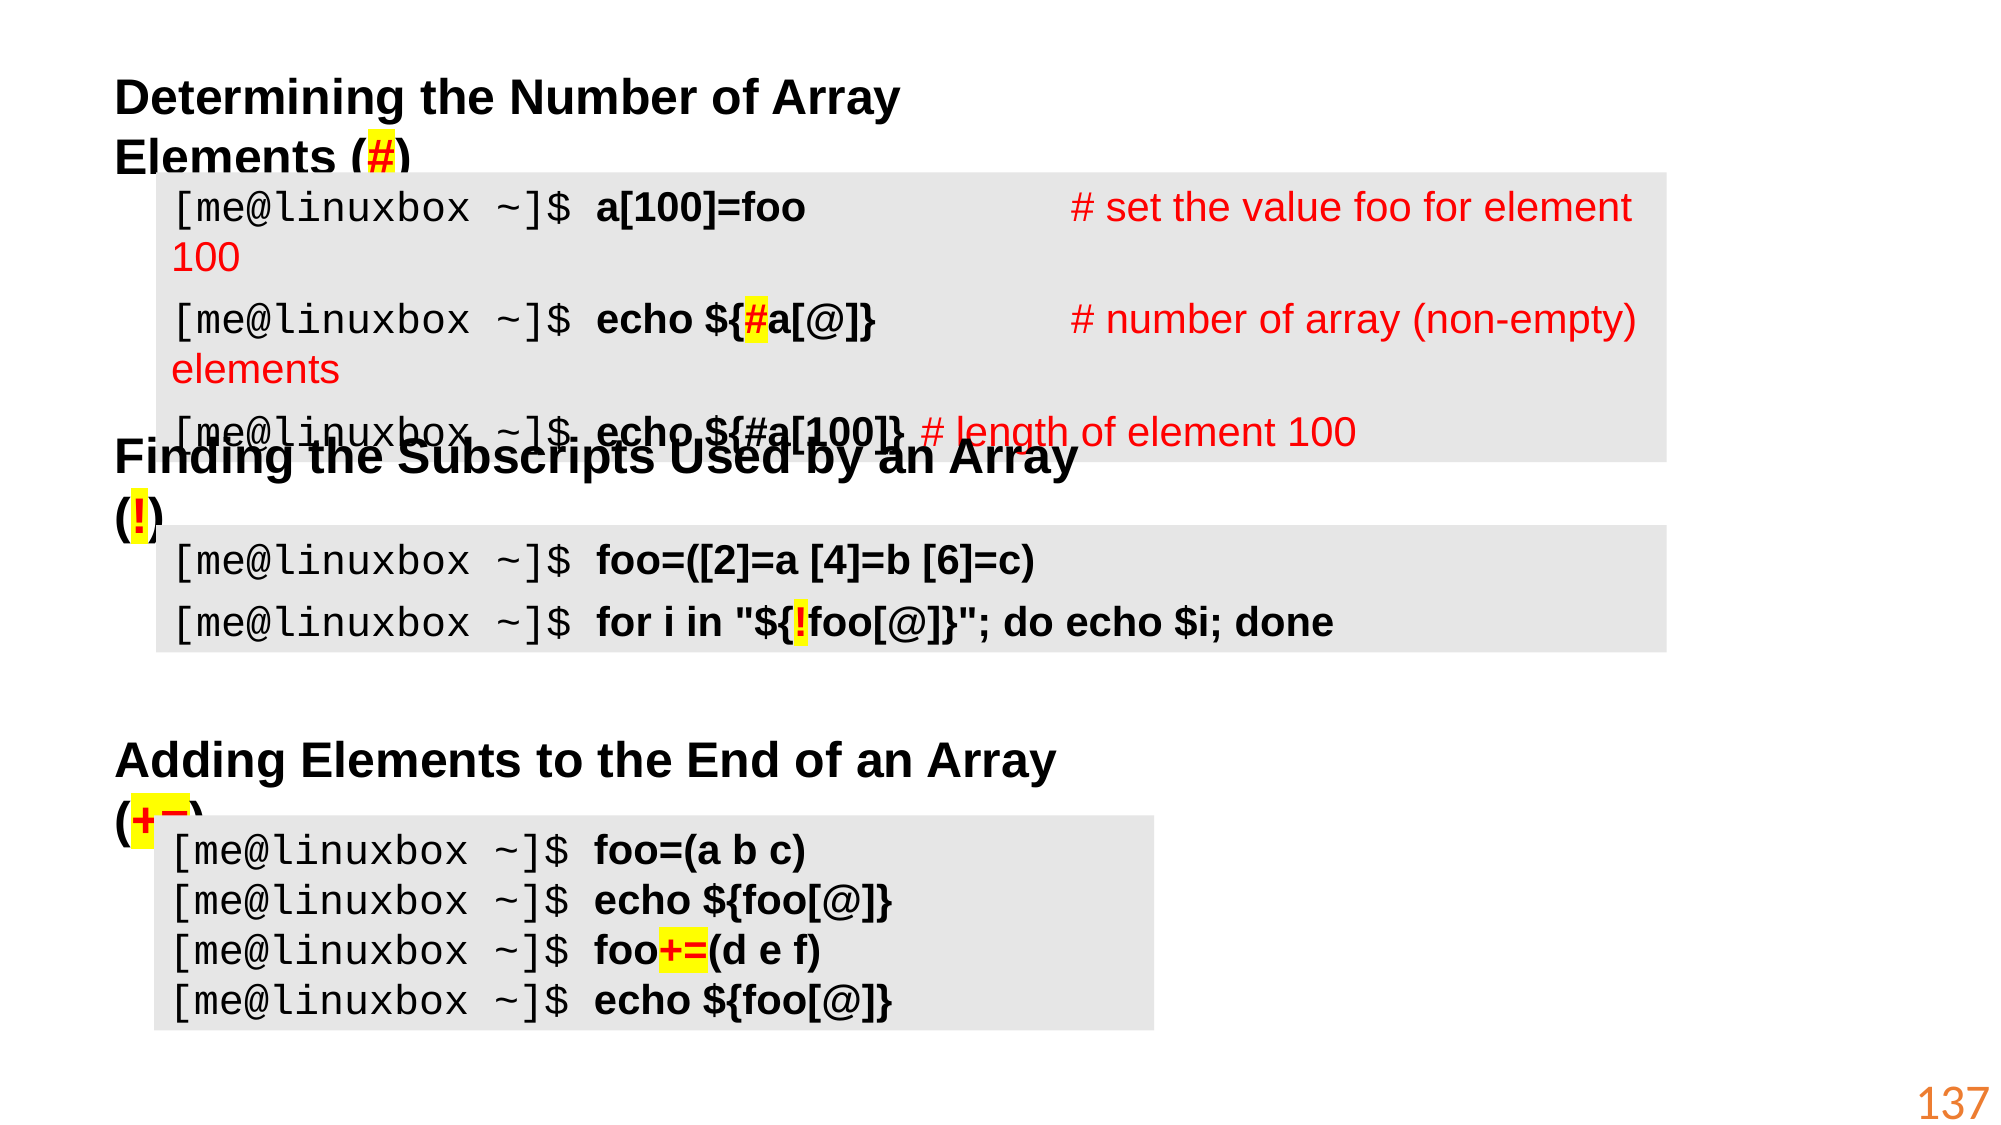

Determining the Number of Array Elements (#)
[me@linuxbox ~]$ a[100]=foo		# set the value foo for element 100

[me@linuxbox ~]$ echo ${#a[@]} 		# number of array (non-empty) elements

[me@linuxbox ~]$ echo ${#a[100]} 	# length of element 100
Finding the Subscripts Used by an Array (!)
[me@linuxbox ~]$ foo=([2]=a [4]=b [6]=c)

[me@linuxbox ~]$ for i in "${!foo[@]}"; do echo $i; done
Adding Elements to the End of an Array (+=)
[me@linuxbox ~]$ foo=(a b c)
[me@linuxbox ~]$ echo ${foo[@]}
[me@linuxbox ~]$ foo+=(d e f)
[me@linuxbox ~]$ echo ${foo[@]}
137